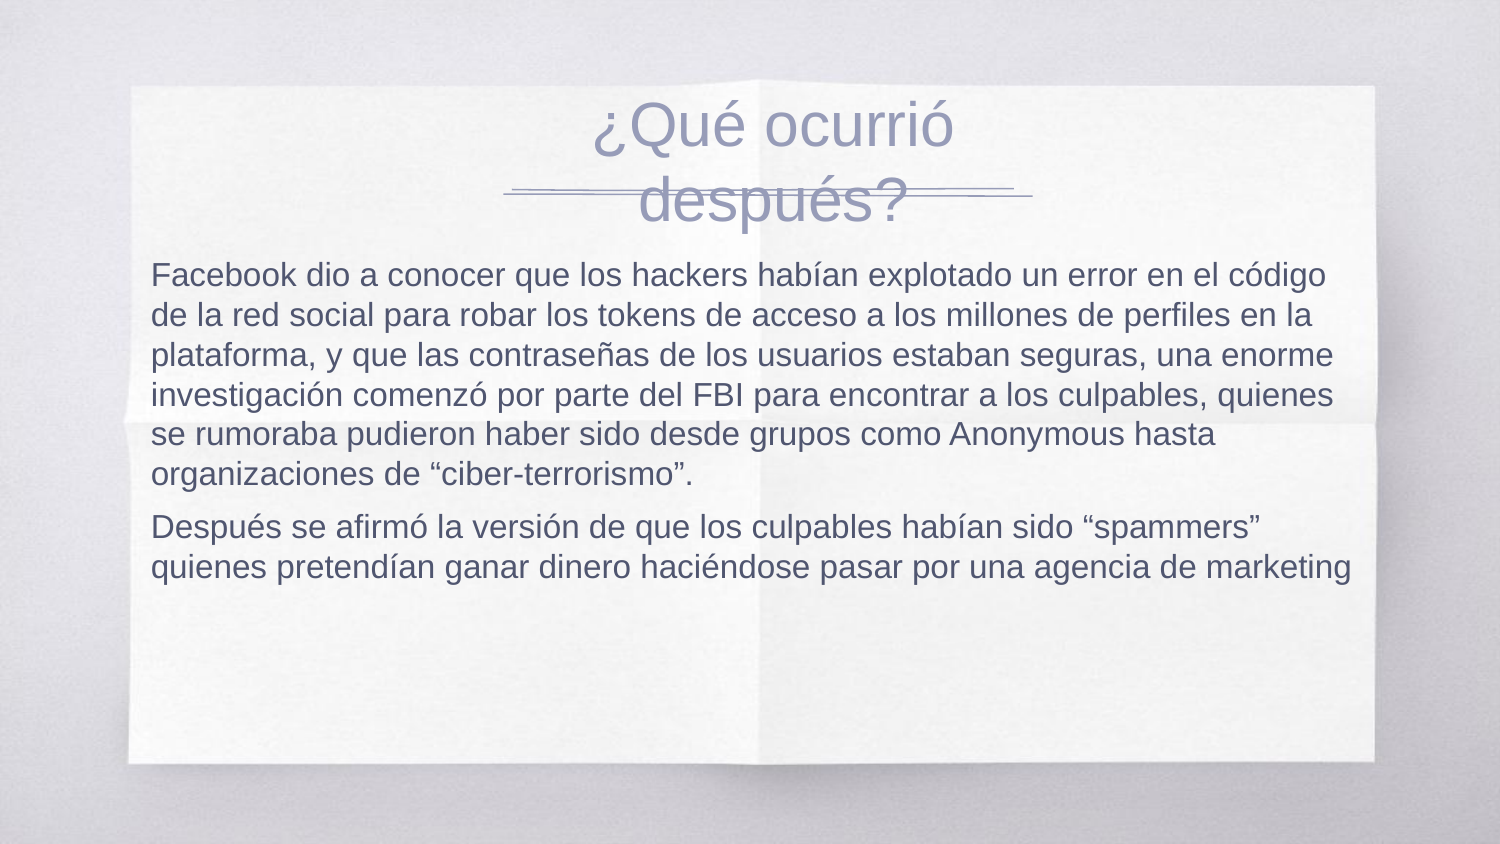

¿Qué ocurrió después?
Facebook dio a conocer que los hackers habían explotado un error en el código de la red social para robar los tokens de acceso a los millones de perfiles en la plataforma, y que las contraseñas de los usuarios estaban seguras, una enorme investigación comenzó por parte del FBI para encontrar a los culpables, quienes se rumoraba pudieron haber sido desde grupos como Anonymous hasta organizaciones de “ciber-terrorismo”.
Después se afirmó la versión de que los culpables habían sido “spammers” quienes pretendían ganar dinero haciéndose pasar por una agencia de marketing